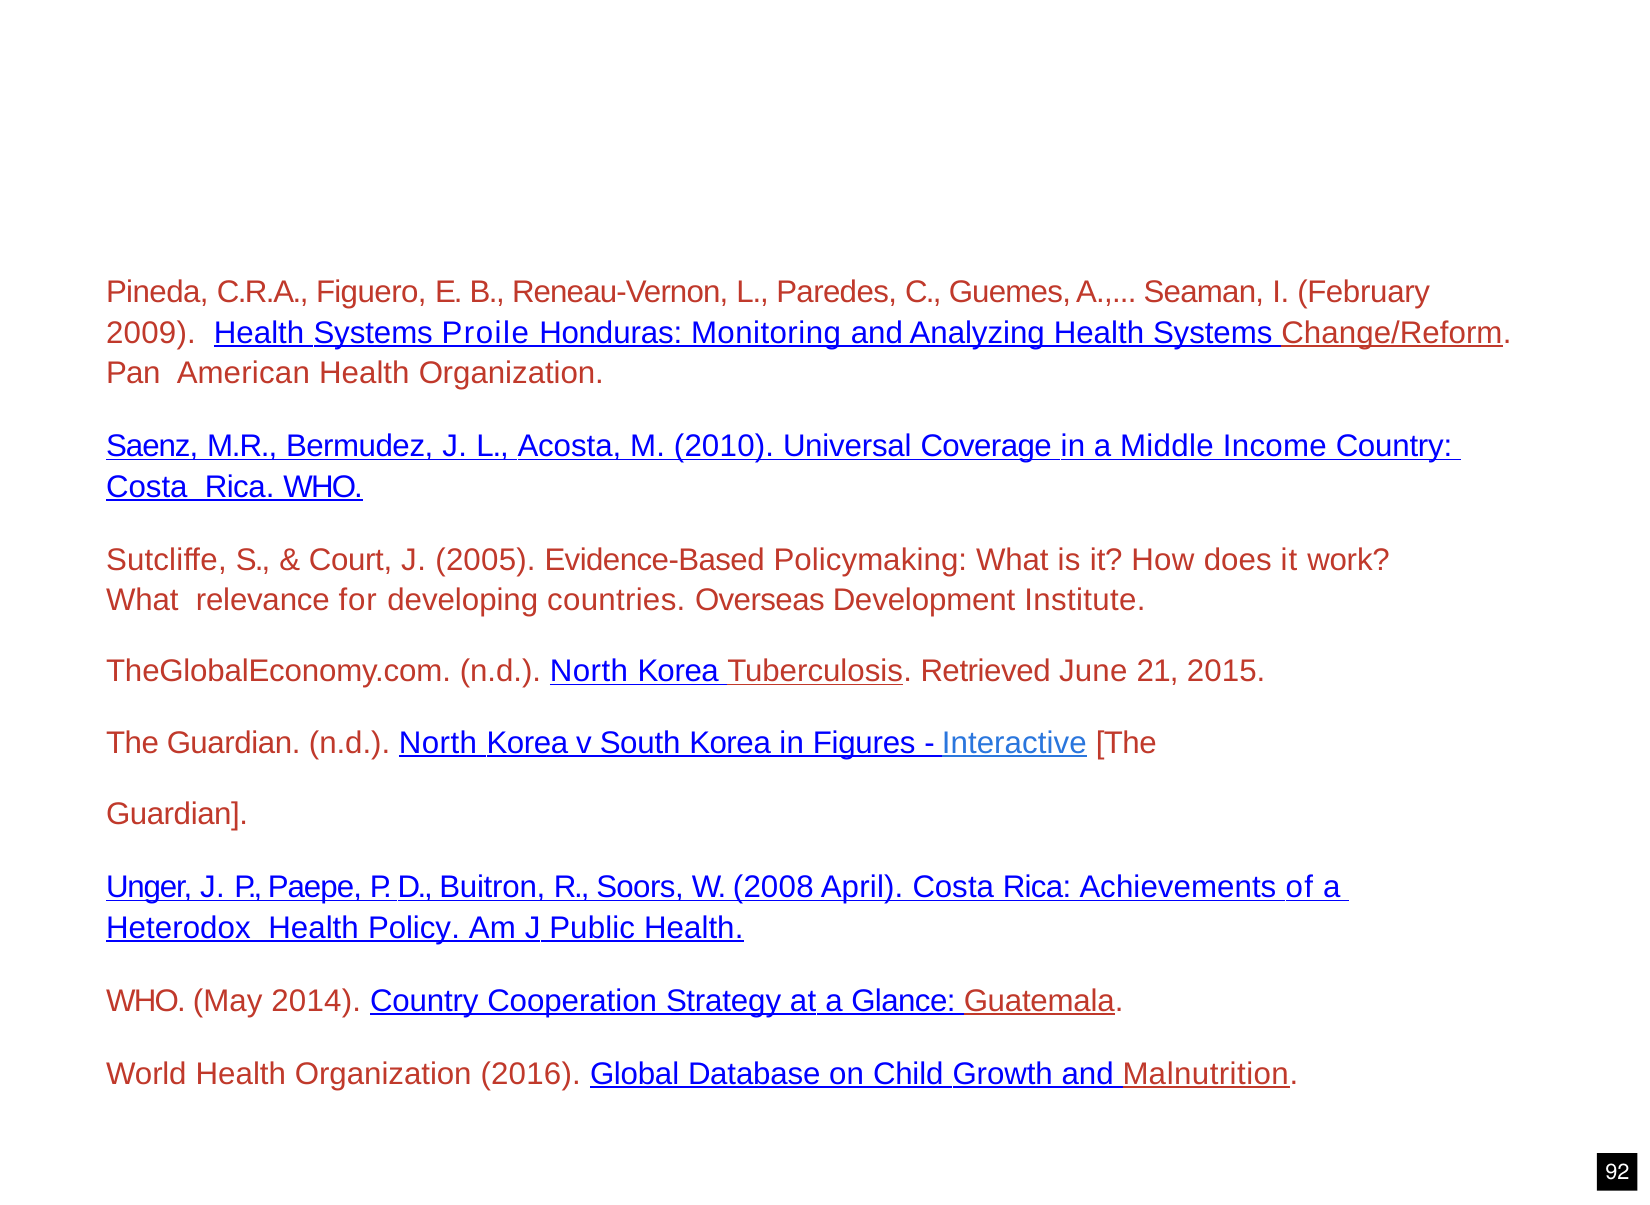

Pineda, C.R.A., Figuero, E. B., Reneau-Vernon, L., Paredes, C., Guemes, A.,... Seaman, I. (February 2009).  Health Systems Proile Honduras: Monitoring and Analyzing Health Systems Change/Reform. Pan  American Health Organization.

Saenz, M.R., Bermudez, J. L., Acosta, M. (2010). Universal Coverage in a Middle Income Country: Costa  Rica. WHO.

Sutcliffe, S., & Court, J. (2005). Evidence-Based Policymaking: What is it? How does it work? What  relevance for developing countries. Overseas Development Institute.
TheGlobalEconomy.com. (n.d.). North Korea Tuberculosis. Retrieved June 21, 2015.  The Guardian. (n.d.). North Korea v South Korea in Figures - Interactive [The Guardian].

Unger, J. P., Paepe, P. D., Buitron, R., Soors, W. (2008 April). Costa Rica: Achievements of a Heterodox  Health Policy. Am J Public Health.

WHO. (May 2014). Country Cooperation Strategy at a Glance: Guatemala.

World Health Organization (2016). Global Database on Child Growth and Malnutrition.
92